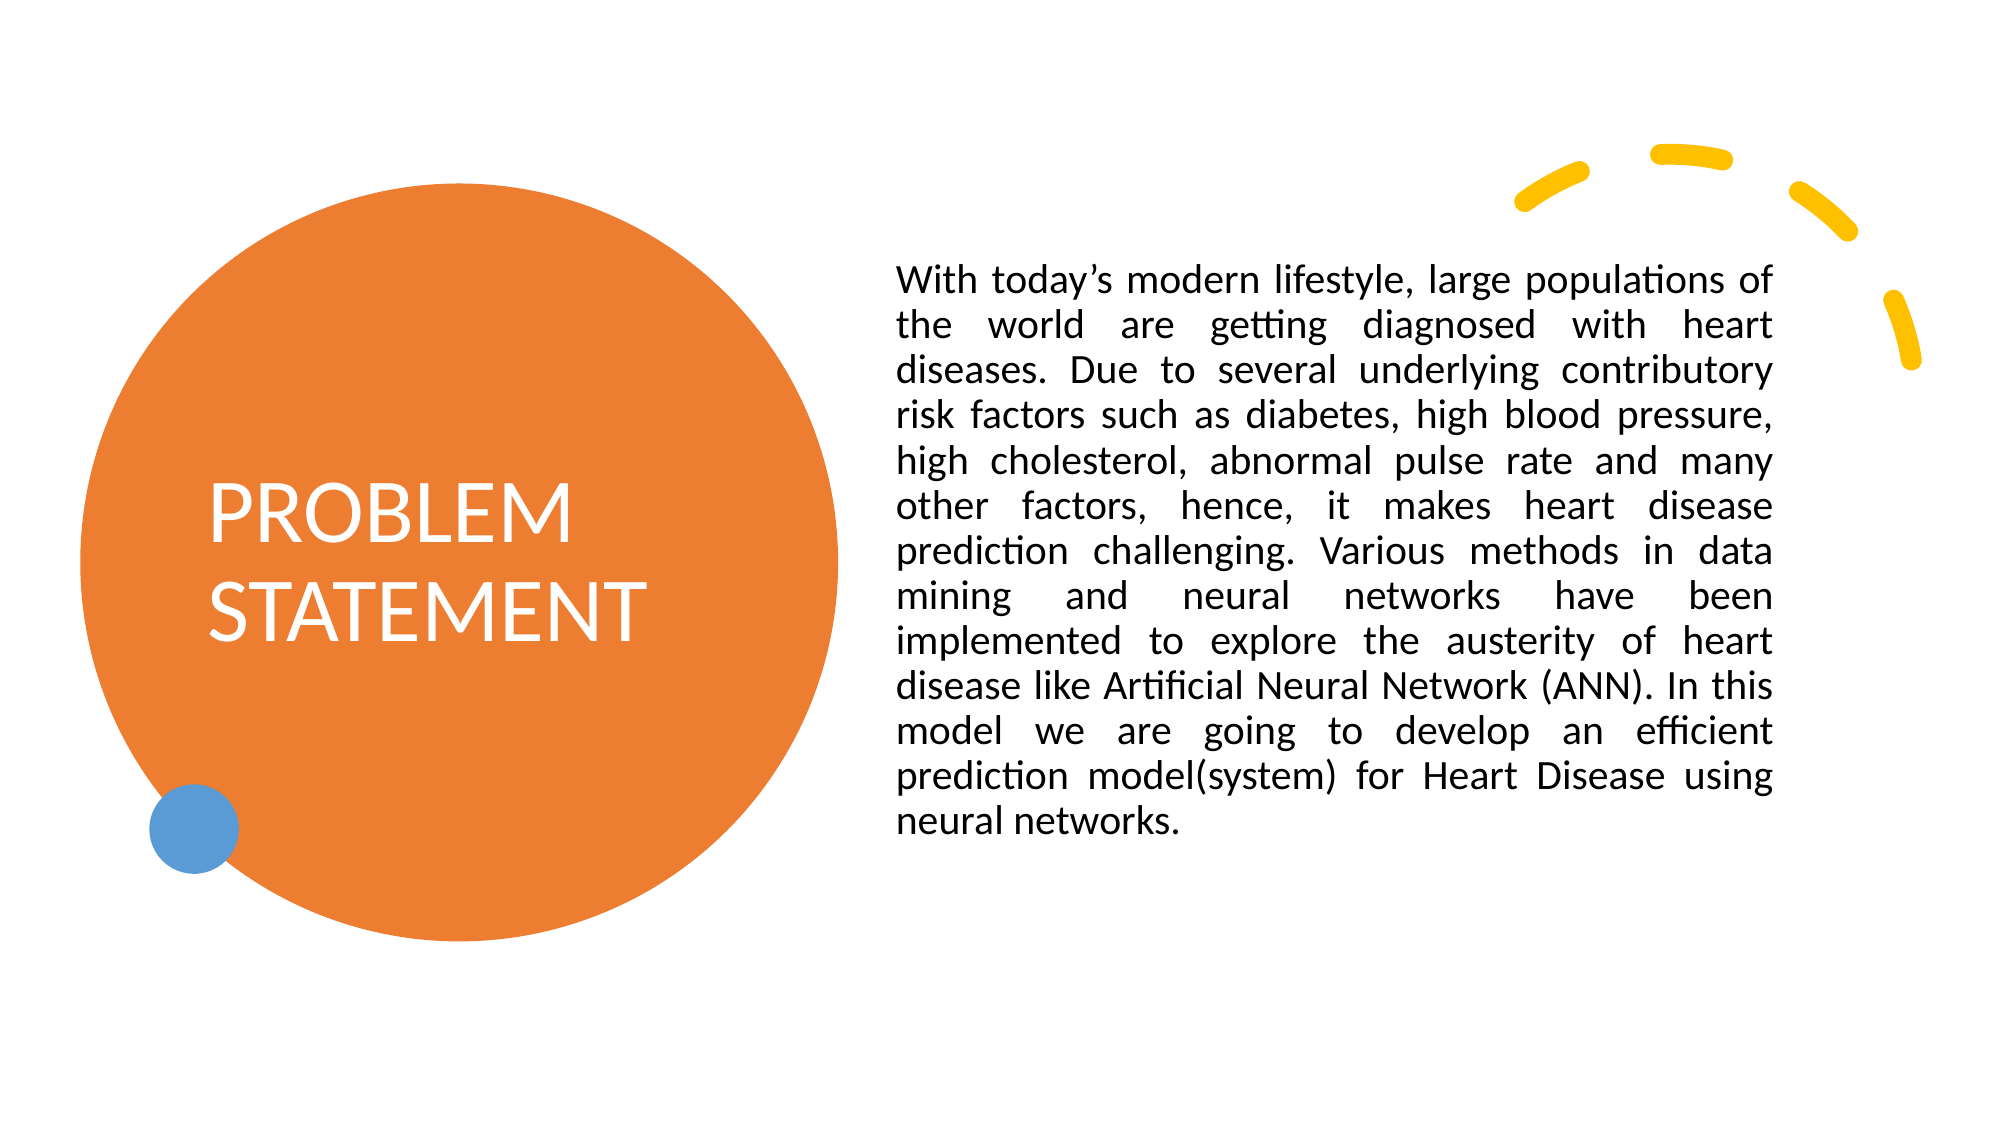

# PROBLEM STATEMENT
With today’s modern lifestyle, large populations of the world are getting diagnosed with heart diseases. Due to several underlying contributory risk factors such as diabetes, high blood pressure, high cholesterol, abnormal pulse rate and many other factors, hence, it makes heart disease prediction challenging. Various methods in data mining and neural networks have been implemented to explore the austerity of heart disease like Artificial Neural Network (ANN). In this model we are going to develop an efficient prediction model(system) for Heart Disease using neural networks.